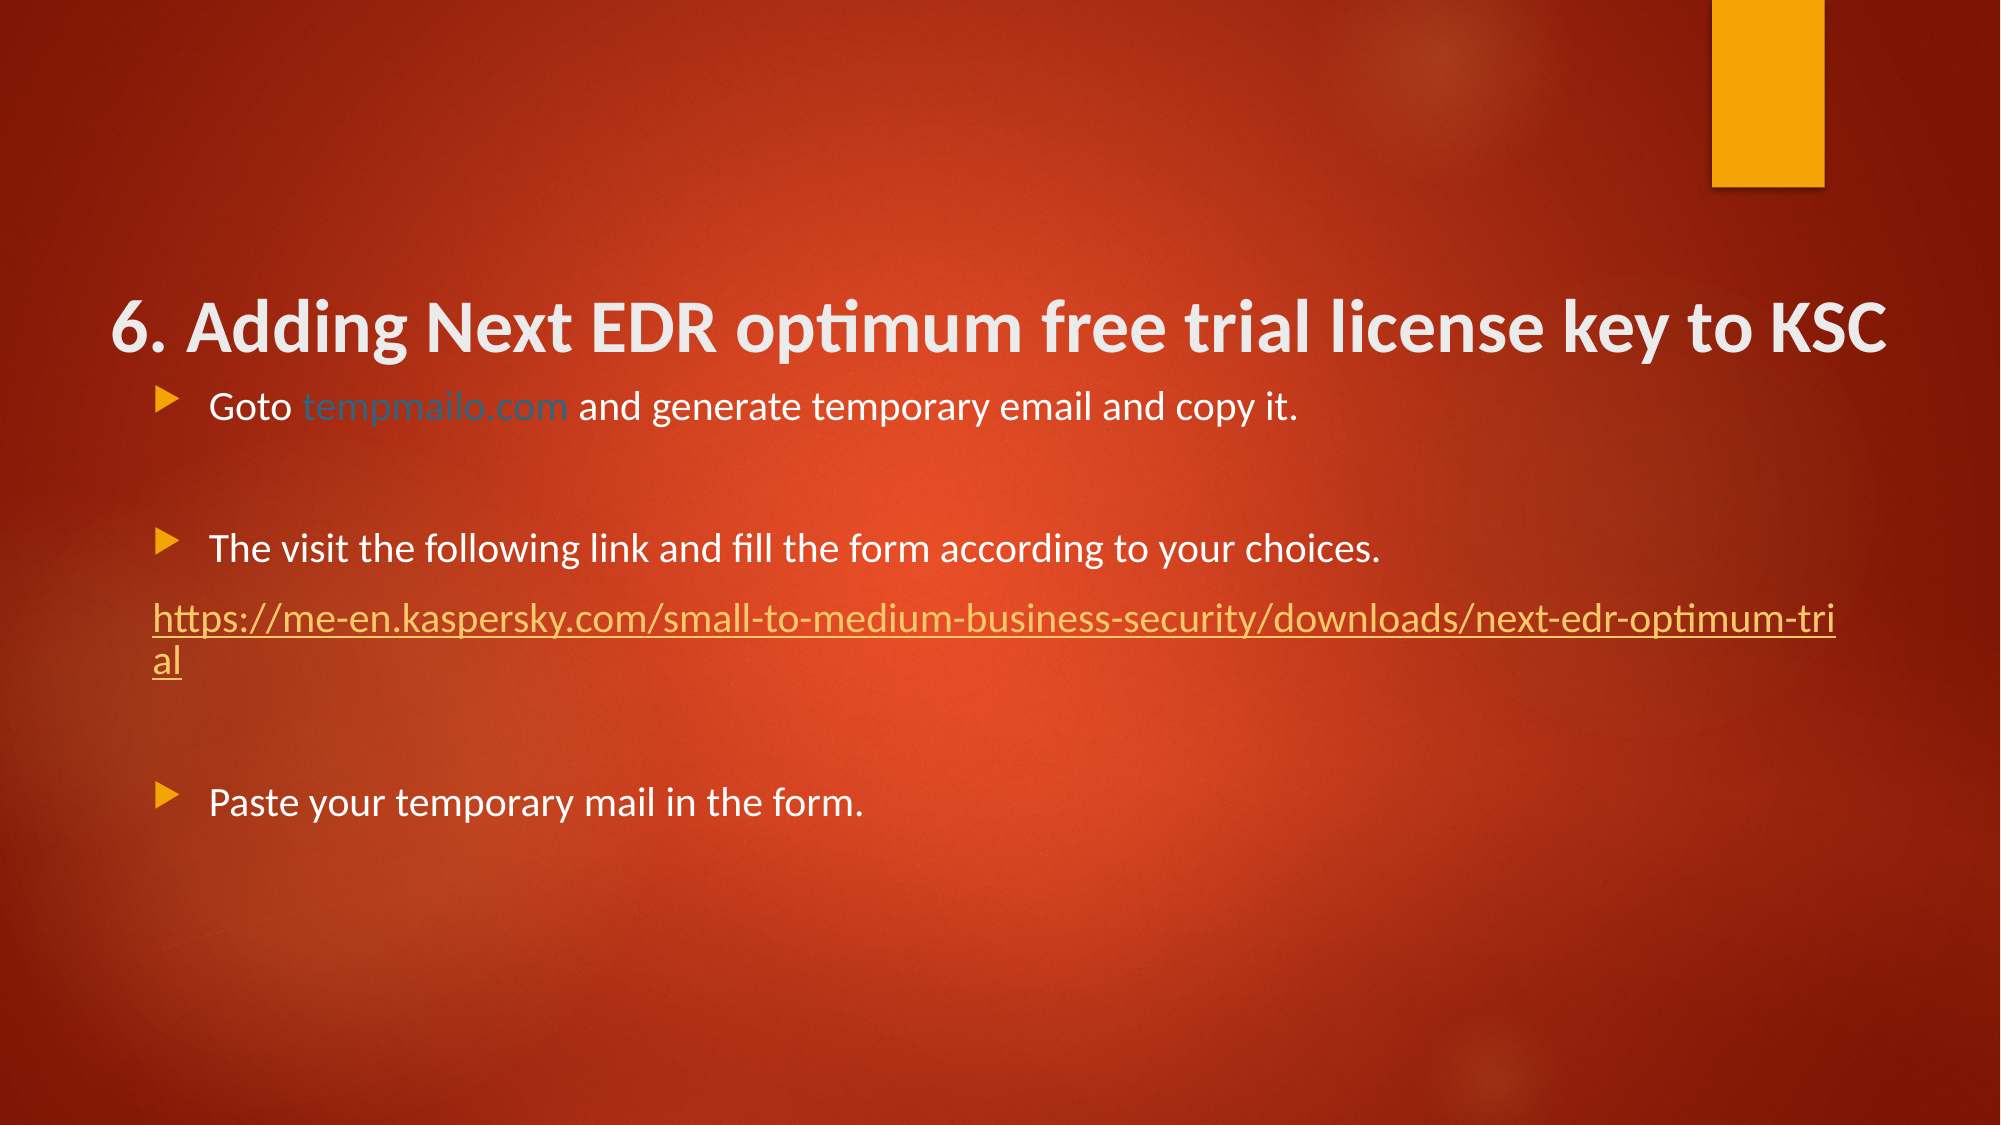

# 6. Adding Next EDR optimum free trial license key to KSC
Goto tempmailo.com and generate temporary email and copy it.

The visit the following link and fill the form according to your choices.
https://me-en.kaspersky.com/small-to-medium-business-security/downloads/next-edr-optimum-trial

Paste your temporary mail in the form.